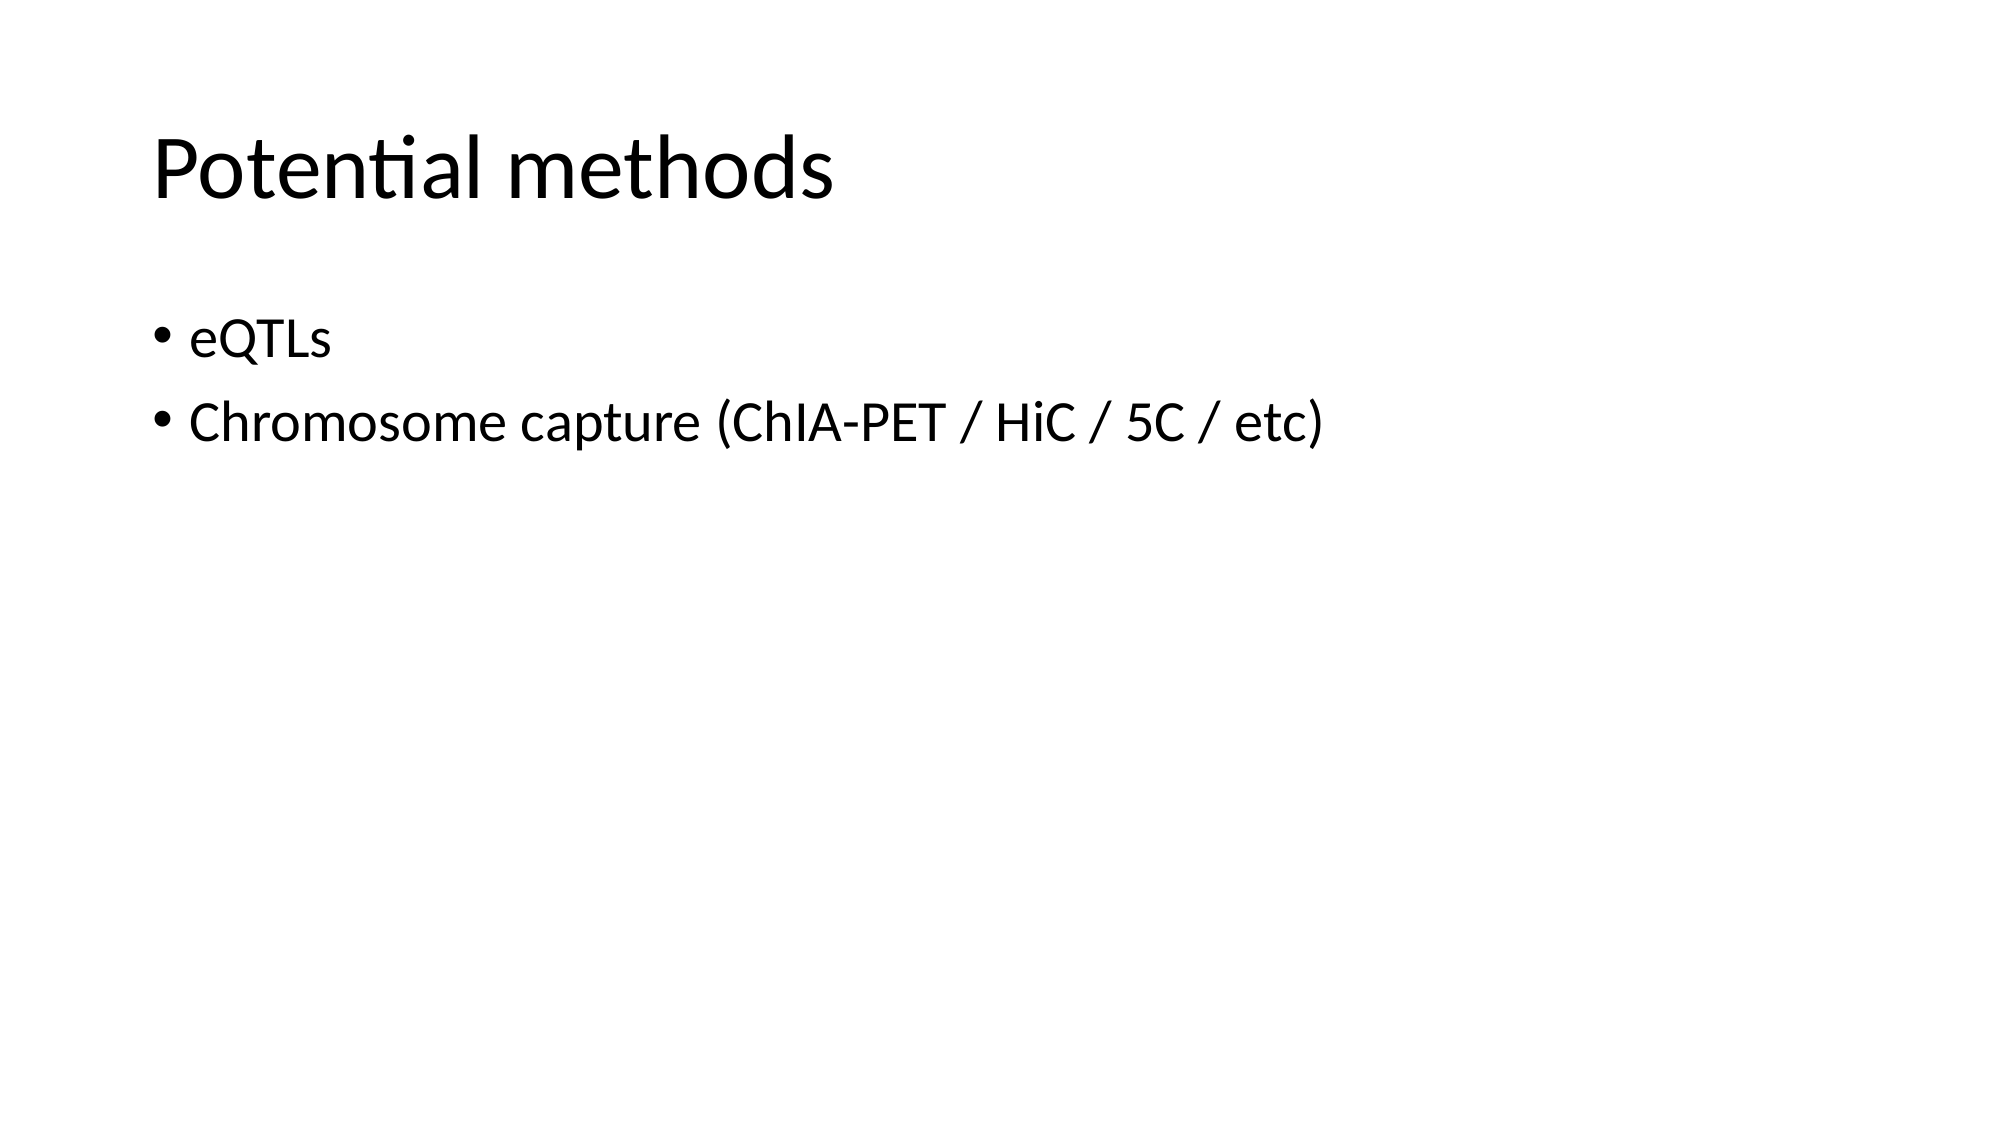

# Potential methods
eQTLs
Chromosome capture (ChIA-PET / HiC / 5C / etc)